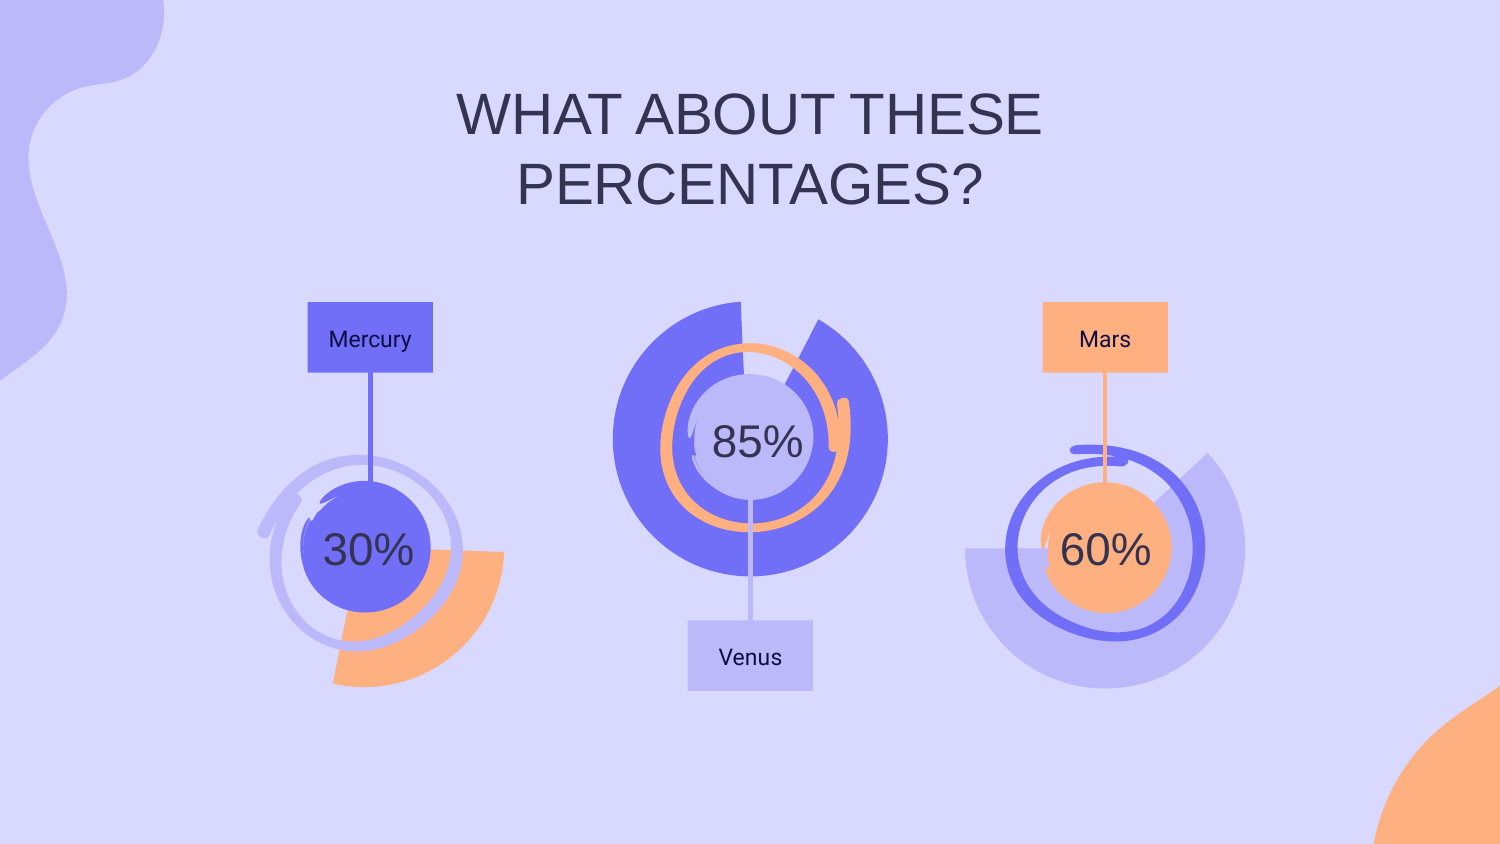

# WHAT ABOUT THESE PERCENTAGES?

Mars
Mercury
85%

60%
30%

Venus